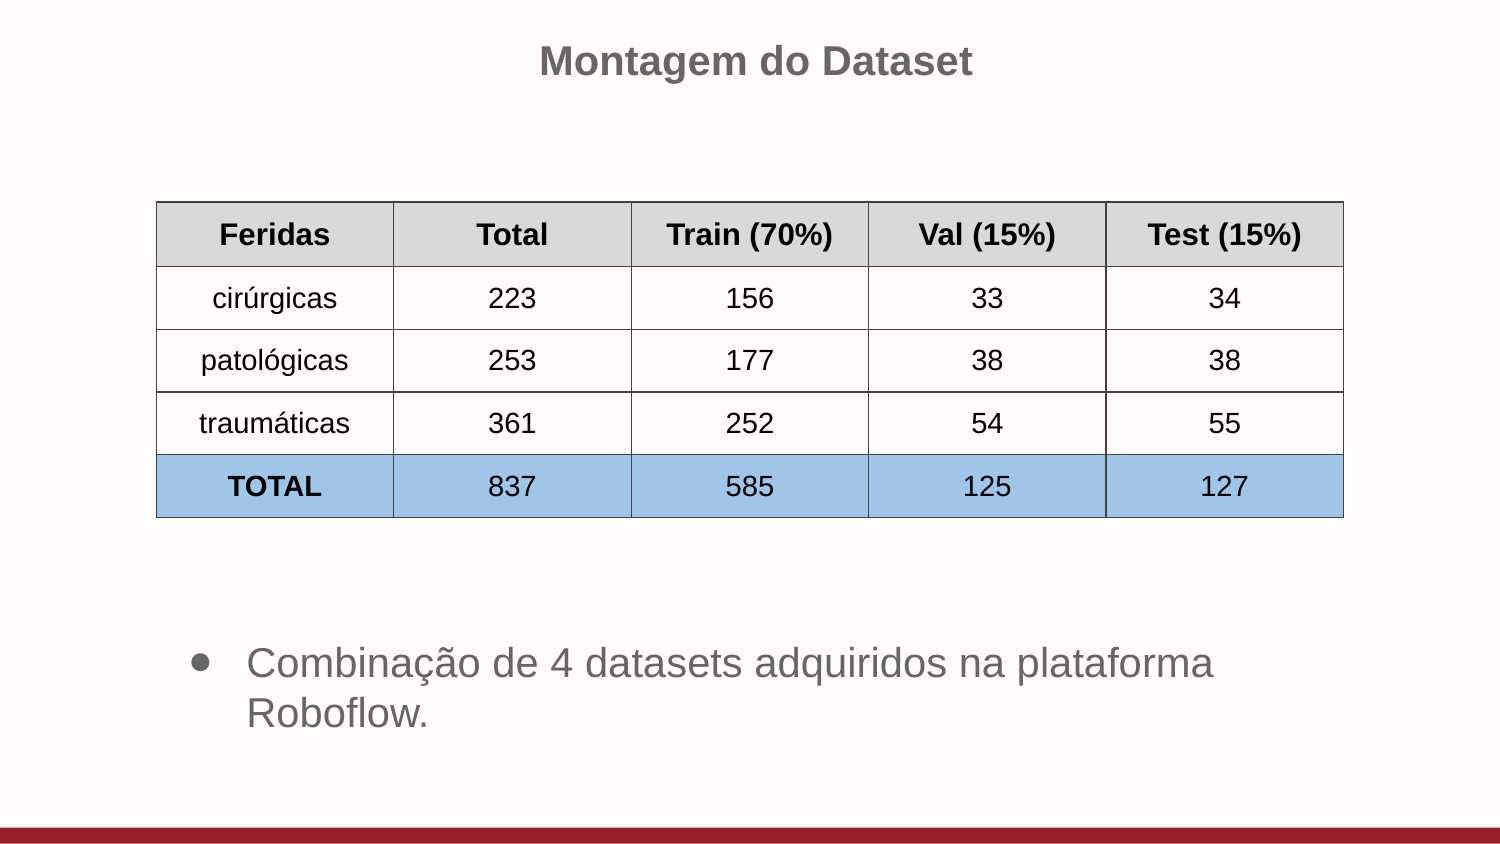

# Montagem do Dataset
| Feridas | Total | Train (70%) | Val (15%) | Test (15%) |
| --- | --- | --- | --- | --- |
| cirúrgicas | 223 | 156 | 33 | 34 |
| patológicas | 253 | 177 | 38 | 38 |
| traumáticas | 361 | 252 | 54 | 55 |
| TOTAL | 837 | 585 | 125 | 127 |
Combinação de 4 datasets adquiridos na plataforma Roboflow.